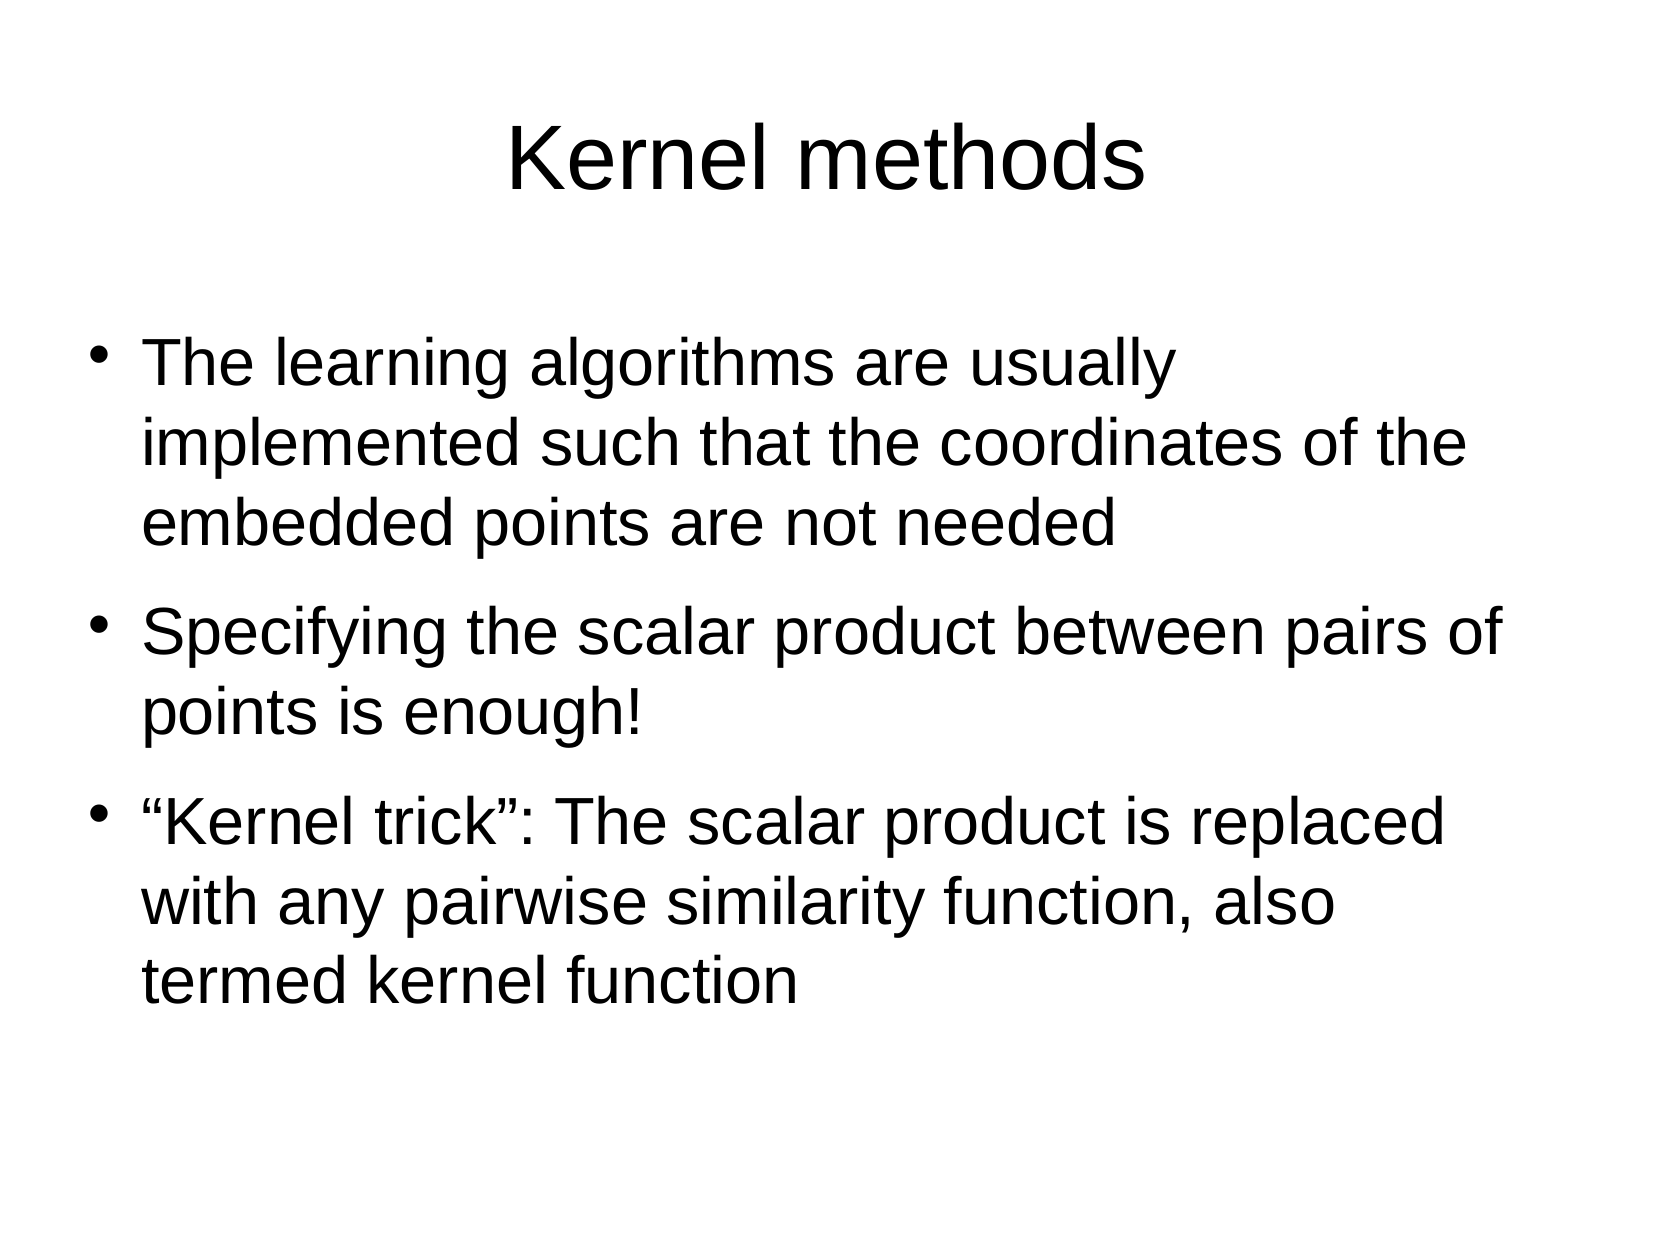

Kernel methods
The learning algorithms are usually implemented such that the coordinates of the embedded points are not needed
Specifying the scalar product between pairs of points is enough!
“Kernel trick”: The scalar product is replaced with any pairwise similarity function, also termed kernel function